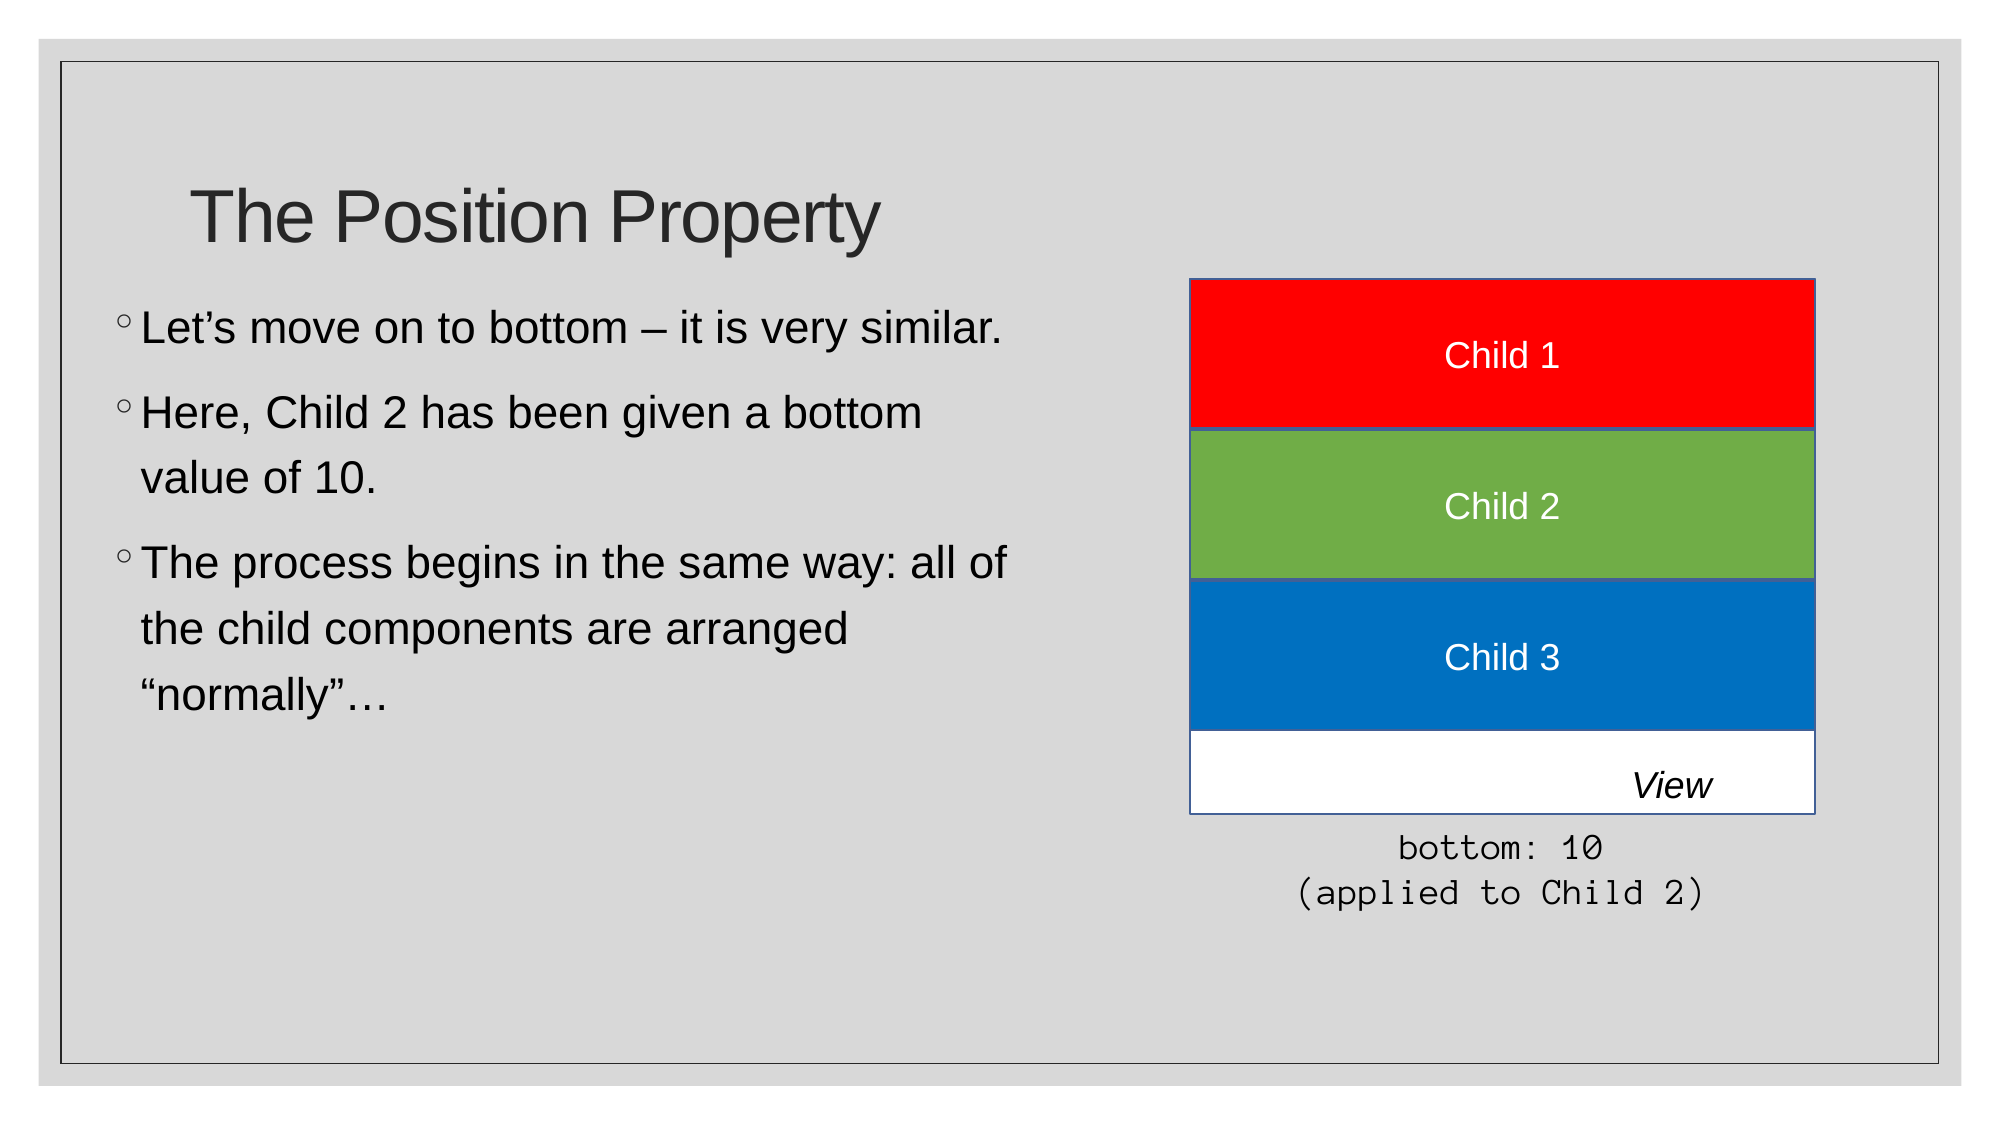

# The Position Property
Let’s move on to bottom – it is very similar.
Here, Child 2 has been given a bottom value of 10.
The process begins in the same way: all of the child components are arranged “normally”…

Child 1
Child 2
Child 3
View
bottom: 10
(applied to Child 2)